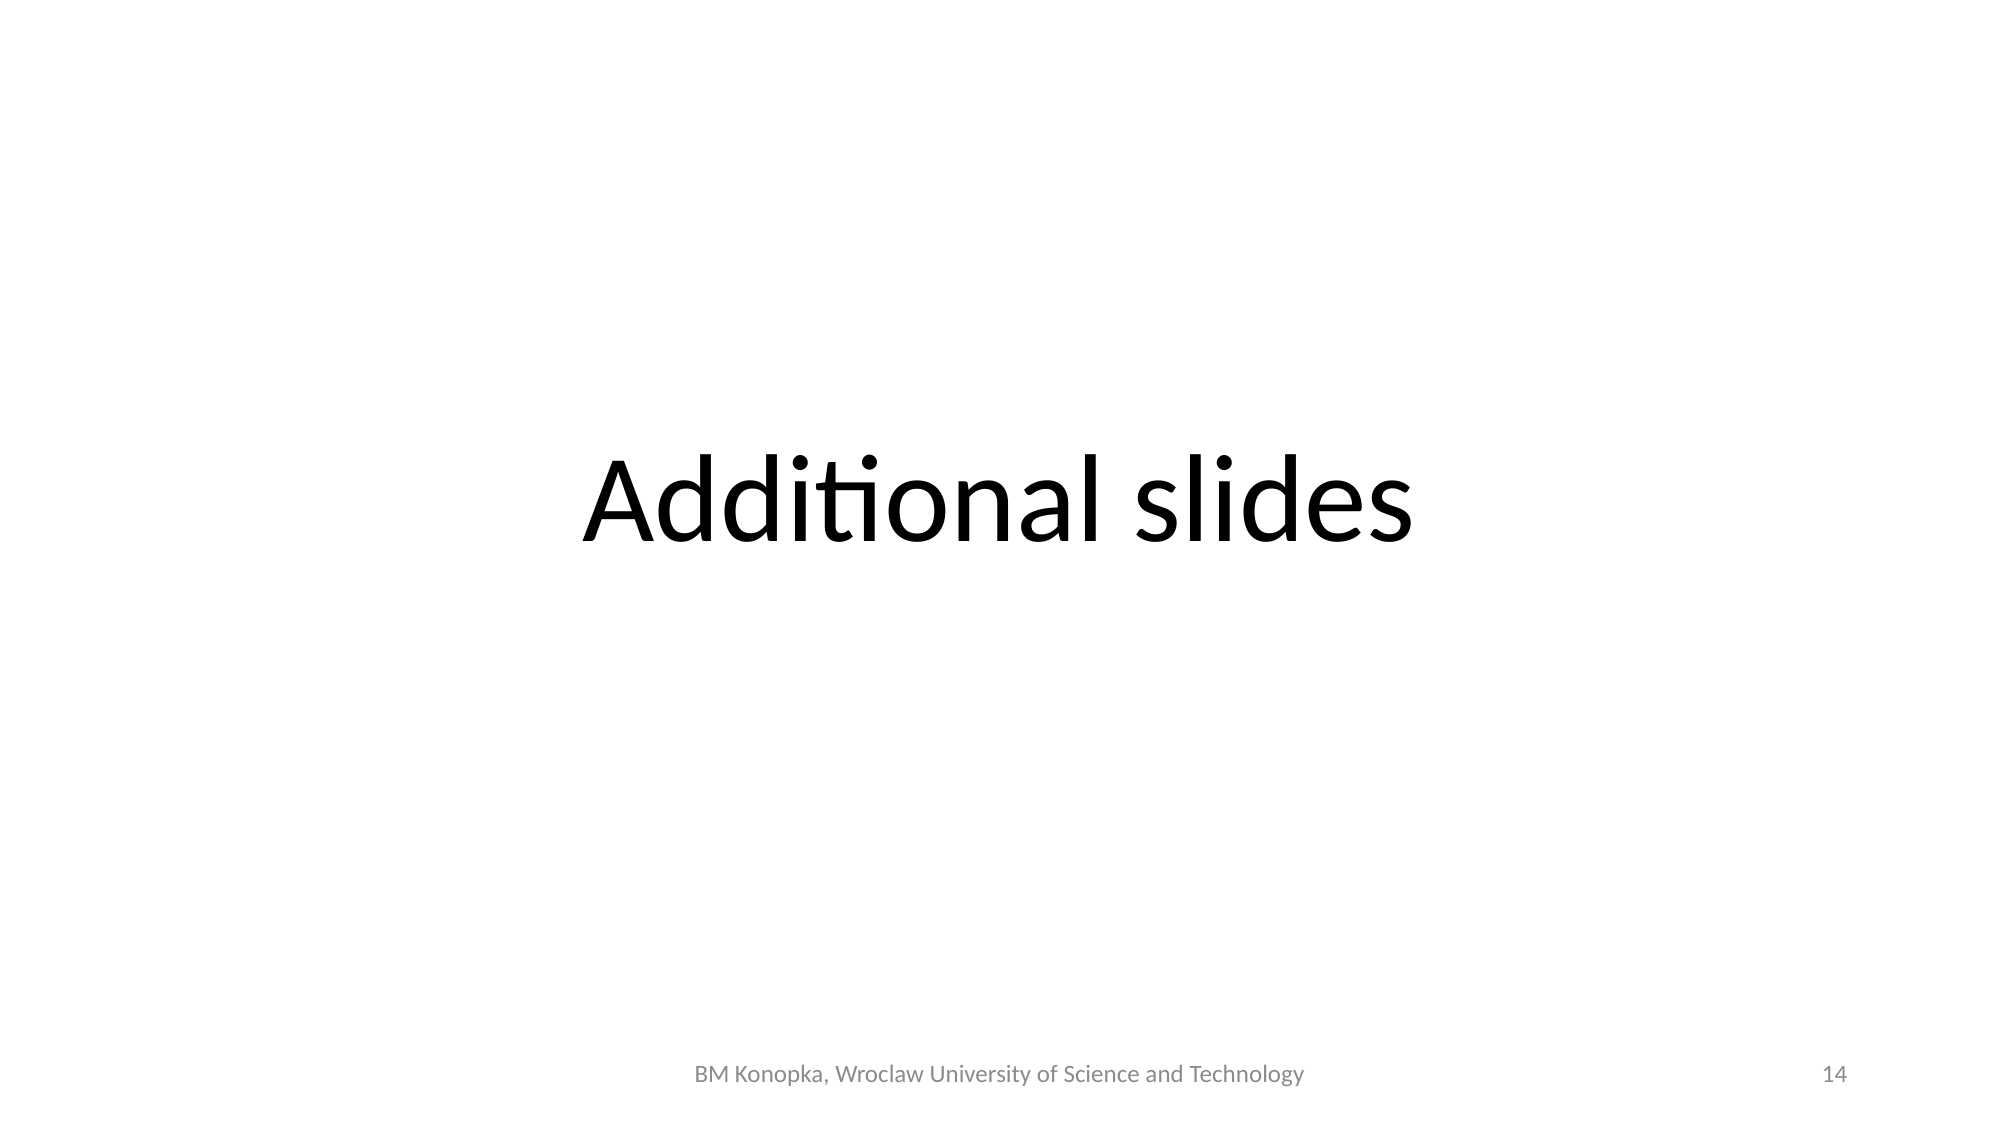

# Additional slides
BM Konopka, Wroclaw University of Science and Technology
14